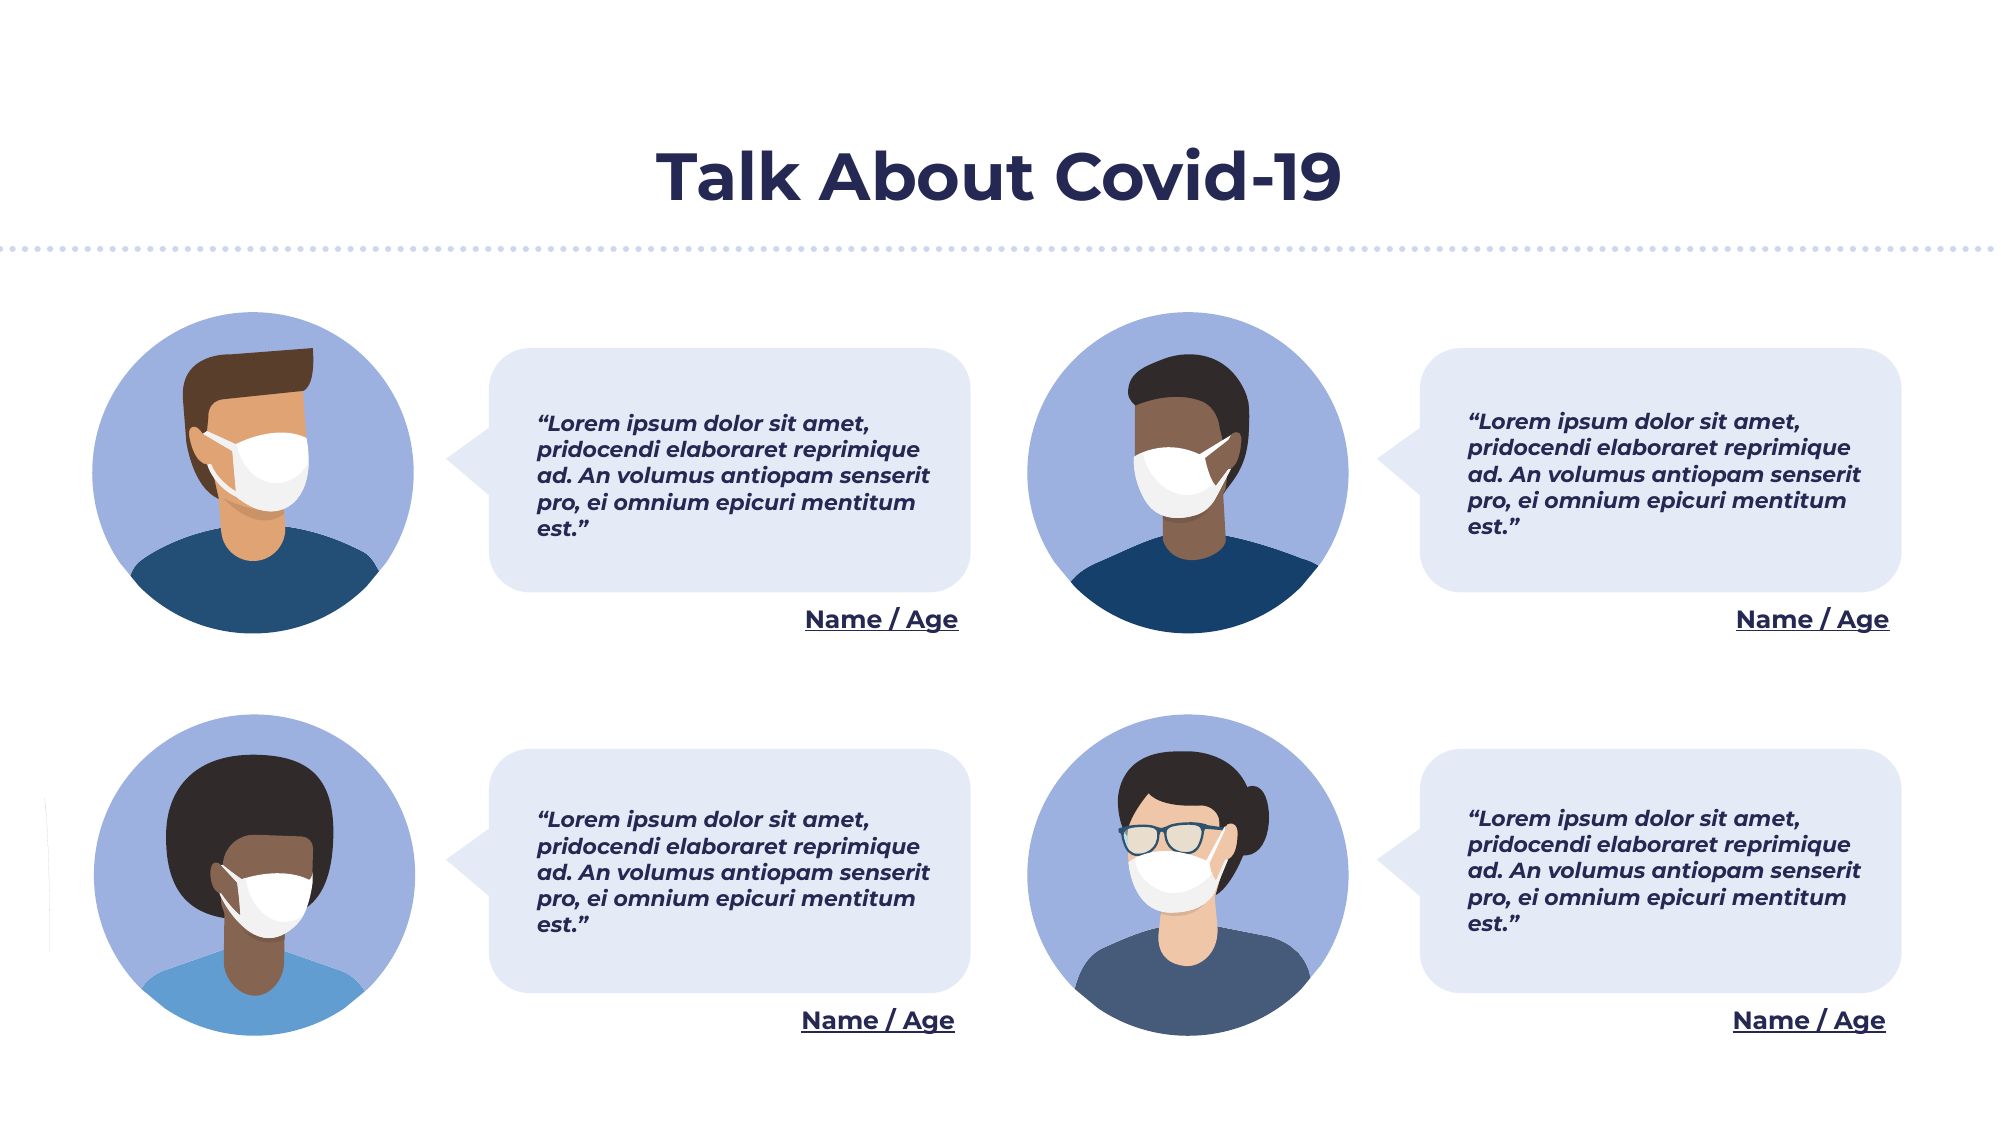

Talk About Covid-19

“Lorem ipsum dolor sit amet, pridocendi elaboraret reprimique ad. An volumus antiopam senserit pro, ei omnium epicuri mentitum est.”
“Lorem ipsum dolor sit amet, pridocendi elaboraret reprimique ad. An volumus antiopam senserit pro, ei omnium epicuri mentitum est.”
Name / Age
Name / Age

“Lorem ipsum dolor sit amet, pridocendi elaboraret reprimique ad. An volumus antiopam senserit pro, ei omnium epicuri mentitum est.”

“Lorem ipsum dolor sit amet, pridocendi elaboraret reprimique ad. An volumus antiopam senserit pro, ei omnium epicuri mentitum est.”
Name / Age
Name / Age